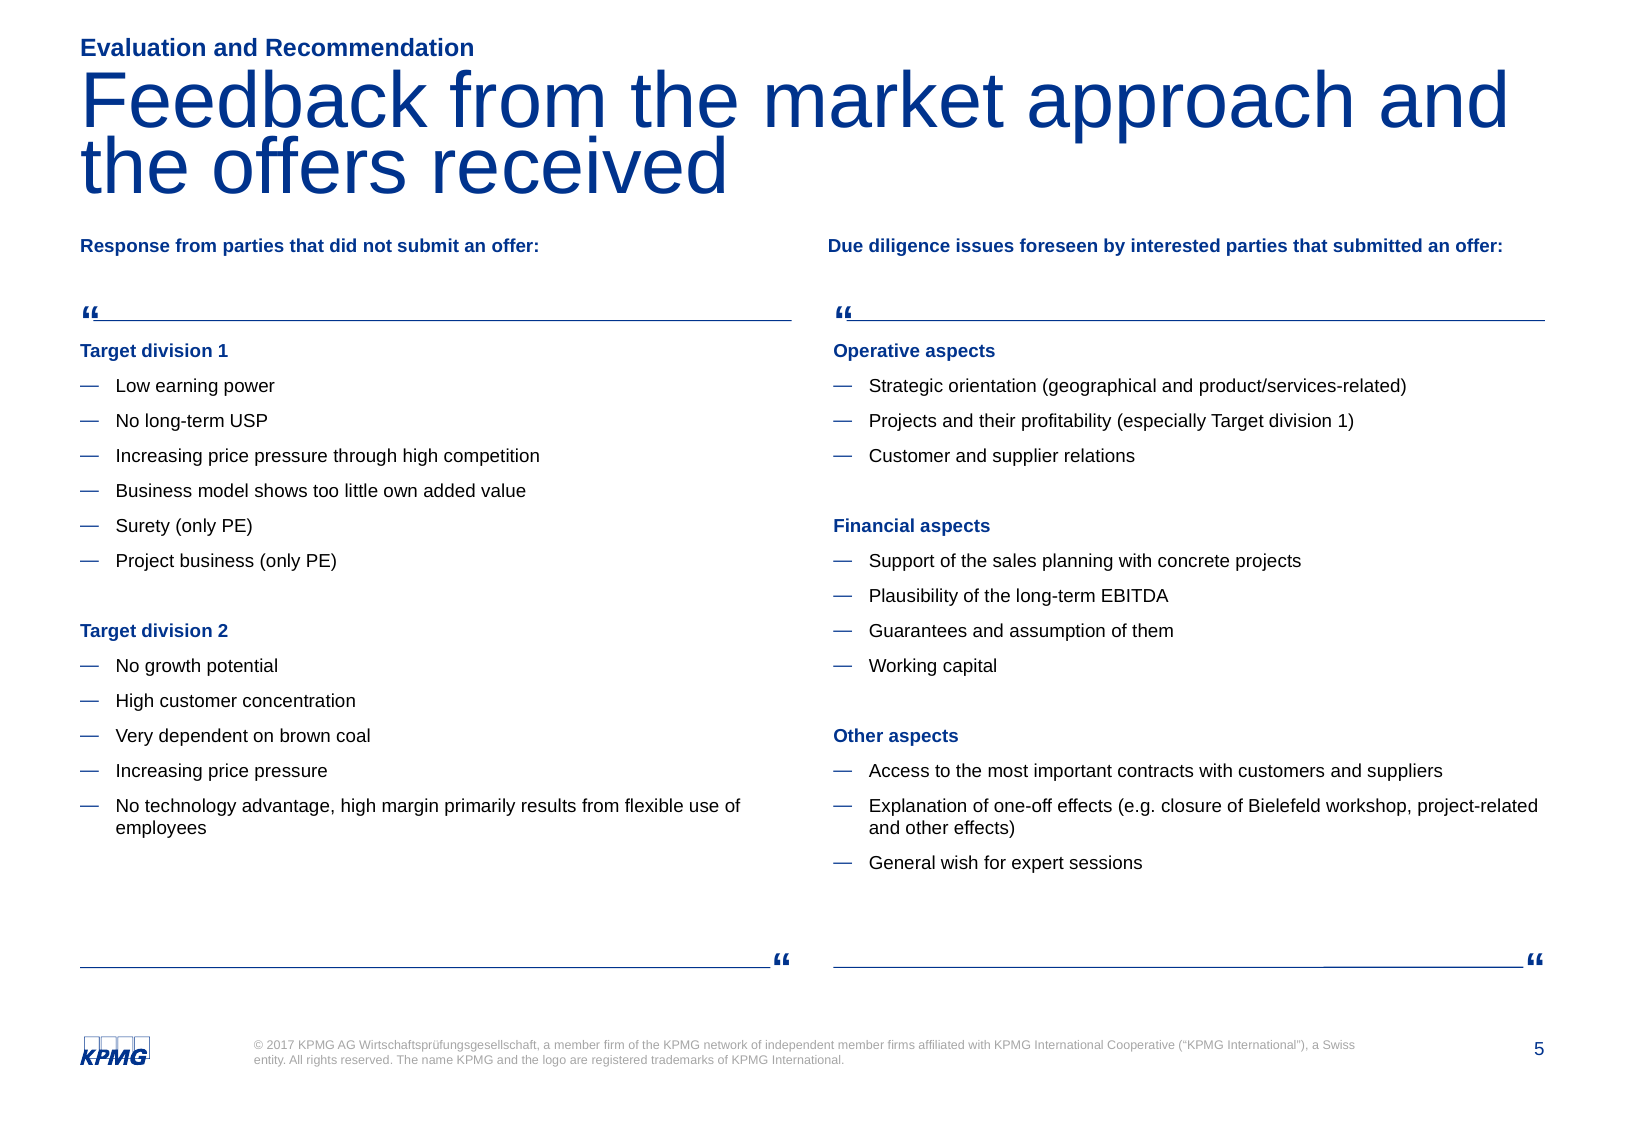

Evaluation and Recommendation
# Feedback from the market approach and the offers received
Response from parties that did not submit an offer:
Due diligence issues foreseen by interested parties that submitted an offer:
“

“

Target division 1
Low earning power
No long-term USP
Increasing price pressure through high competition
Business model shows too little own added value
Surety (only PE)
Project business (only PE)

Target division 2
No growth potential
High customer concentration
Very dependent on brown coal
Increasing price pressure
No technology advantage, high margin primarily results from flexible use of employees
Operative aspects
Strategic orientation (geographical and product/services-related)
Projects and their profitability (especially Target division 1)
Customer and supplier relations

Financial aspects
Support of the sales planning with concrete projects
Plausibility of the long-term EBITDA
Guarantees and assumption of them
Working capital

Other aspects
Access to the most important contracts with customers and suppliers
Explanation of one-off effects (e.g. closure of Bielefeld workshop, project-related and other effects)
General wish for expert sessions
“

“